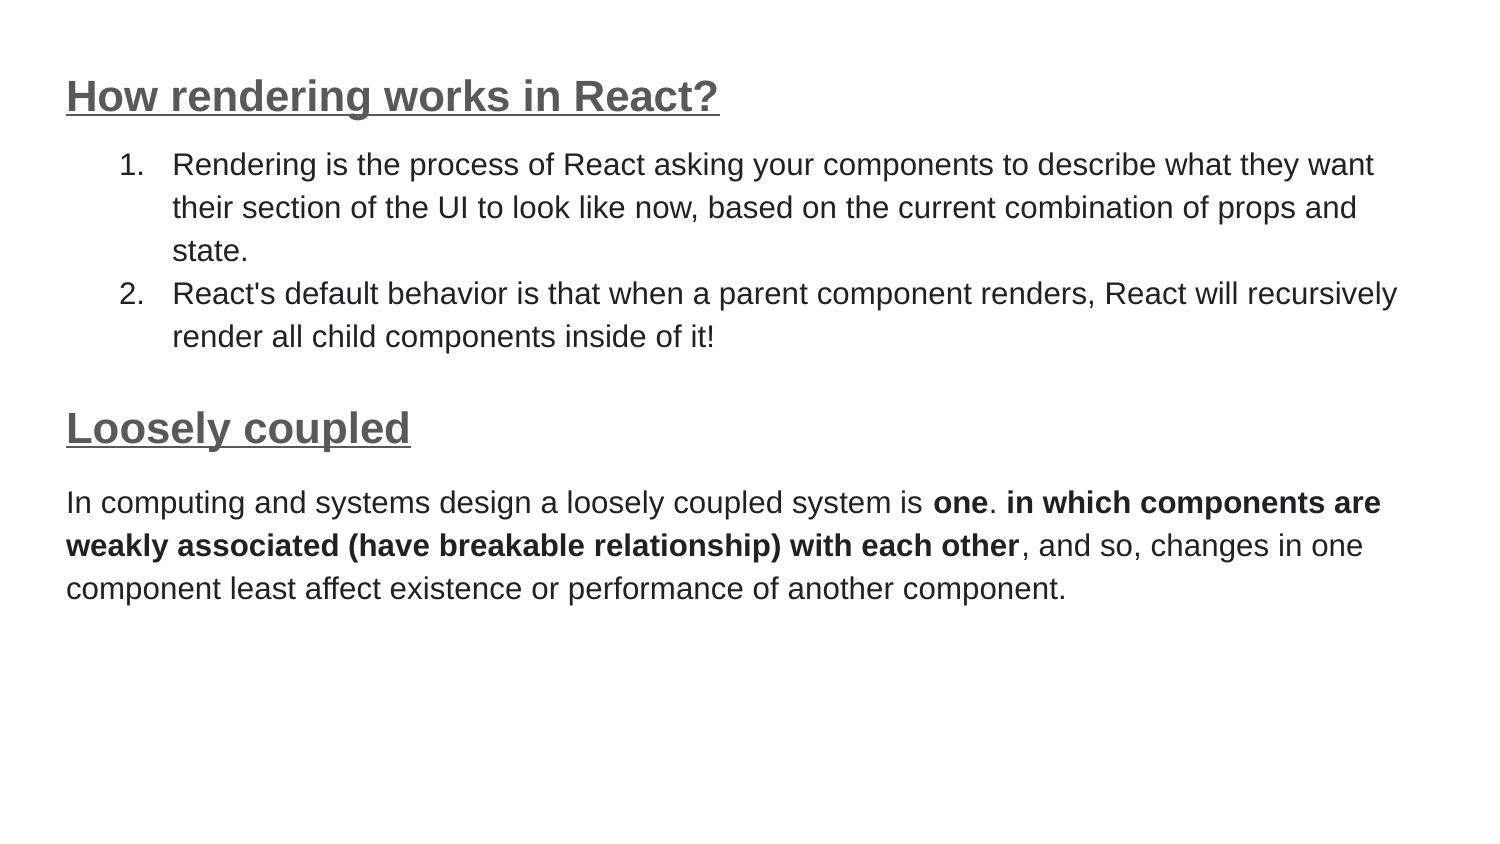

How rendering works in React?
Rendering is the process of React asking your components to describe what they want their section of the UI to look like now, based on the current combination of props and state.
React's default behavior is that when a parent component renders, React will recursively render all child components inside of it!
Loosely coupled
In computing and systems design a loosely coupled system is one. in which components are weakly associated (have breakable relationship) with each other, and so, changes in one component least affect existence or performance of another component.